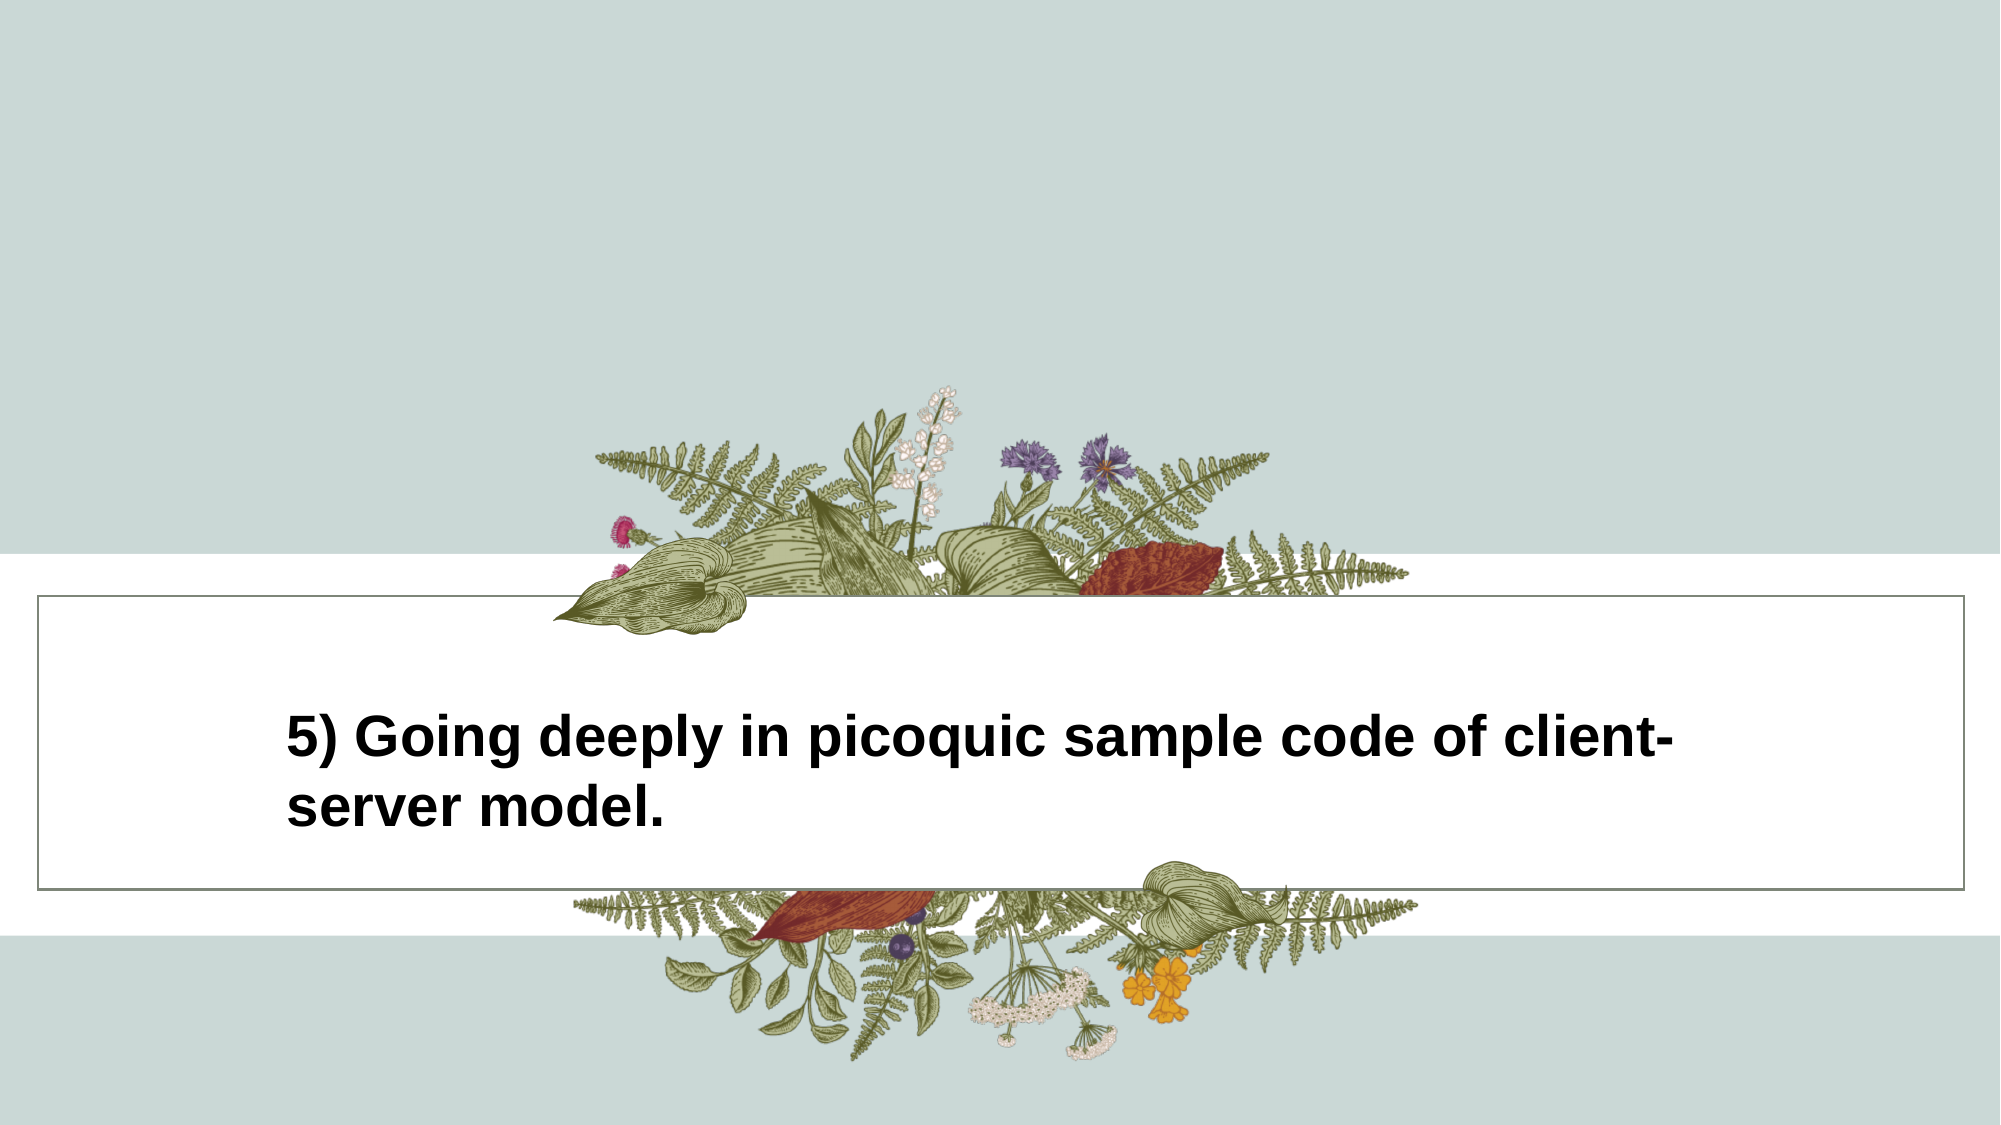

5) Going deeply in picoquic sample code of client-server model.